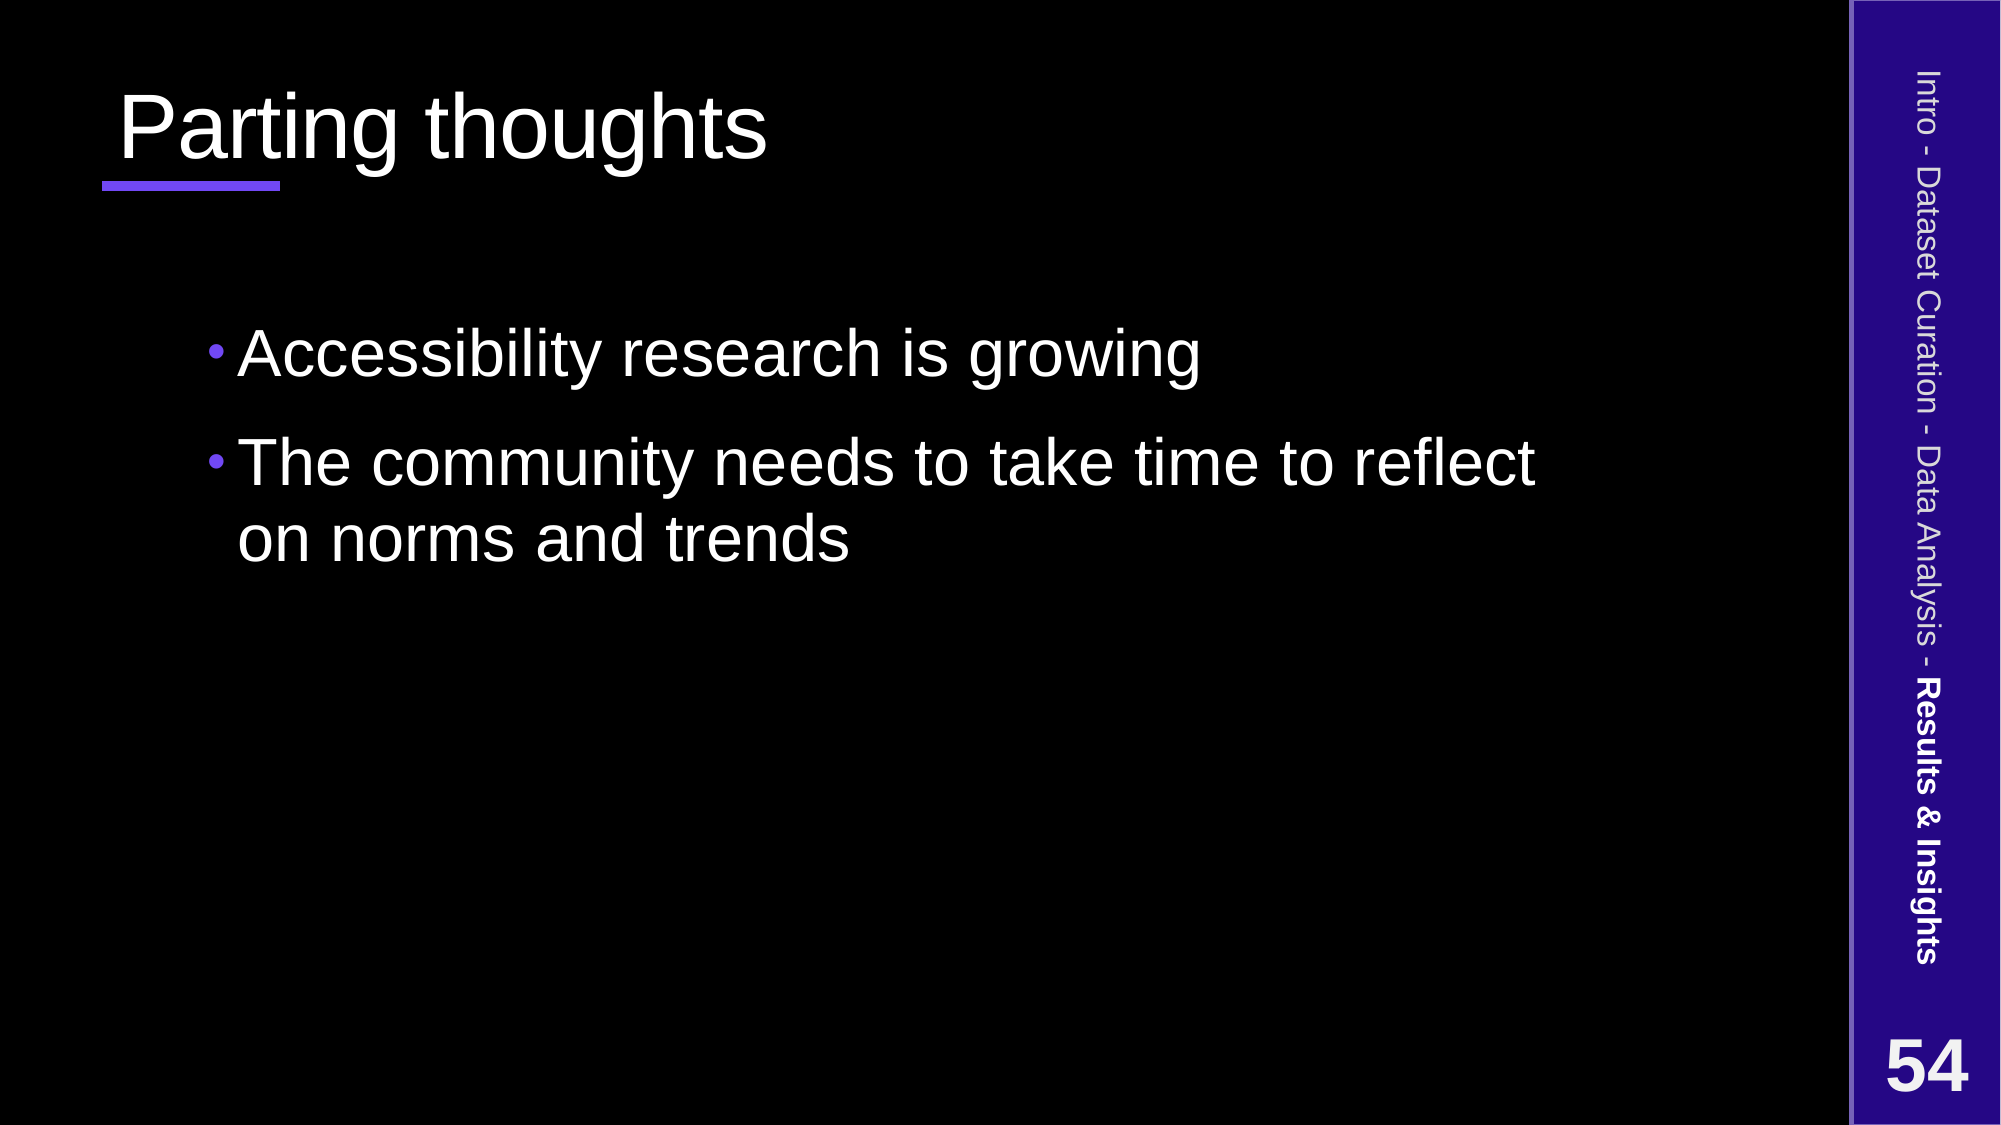

# Parting thoughts
Accessibility research is growing
The community needs to take time to reflect on norms and trends
Intro - Dataset Curation - Data Analysis - Results & Insights
54